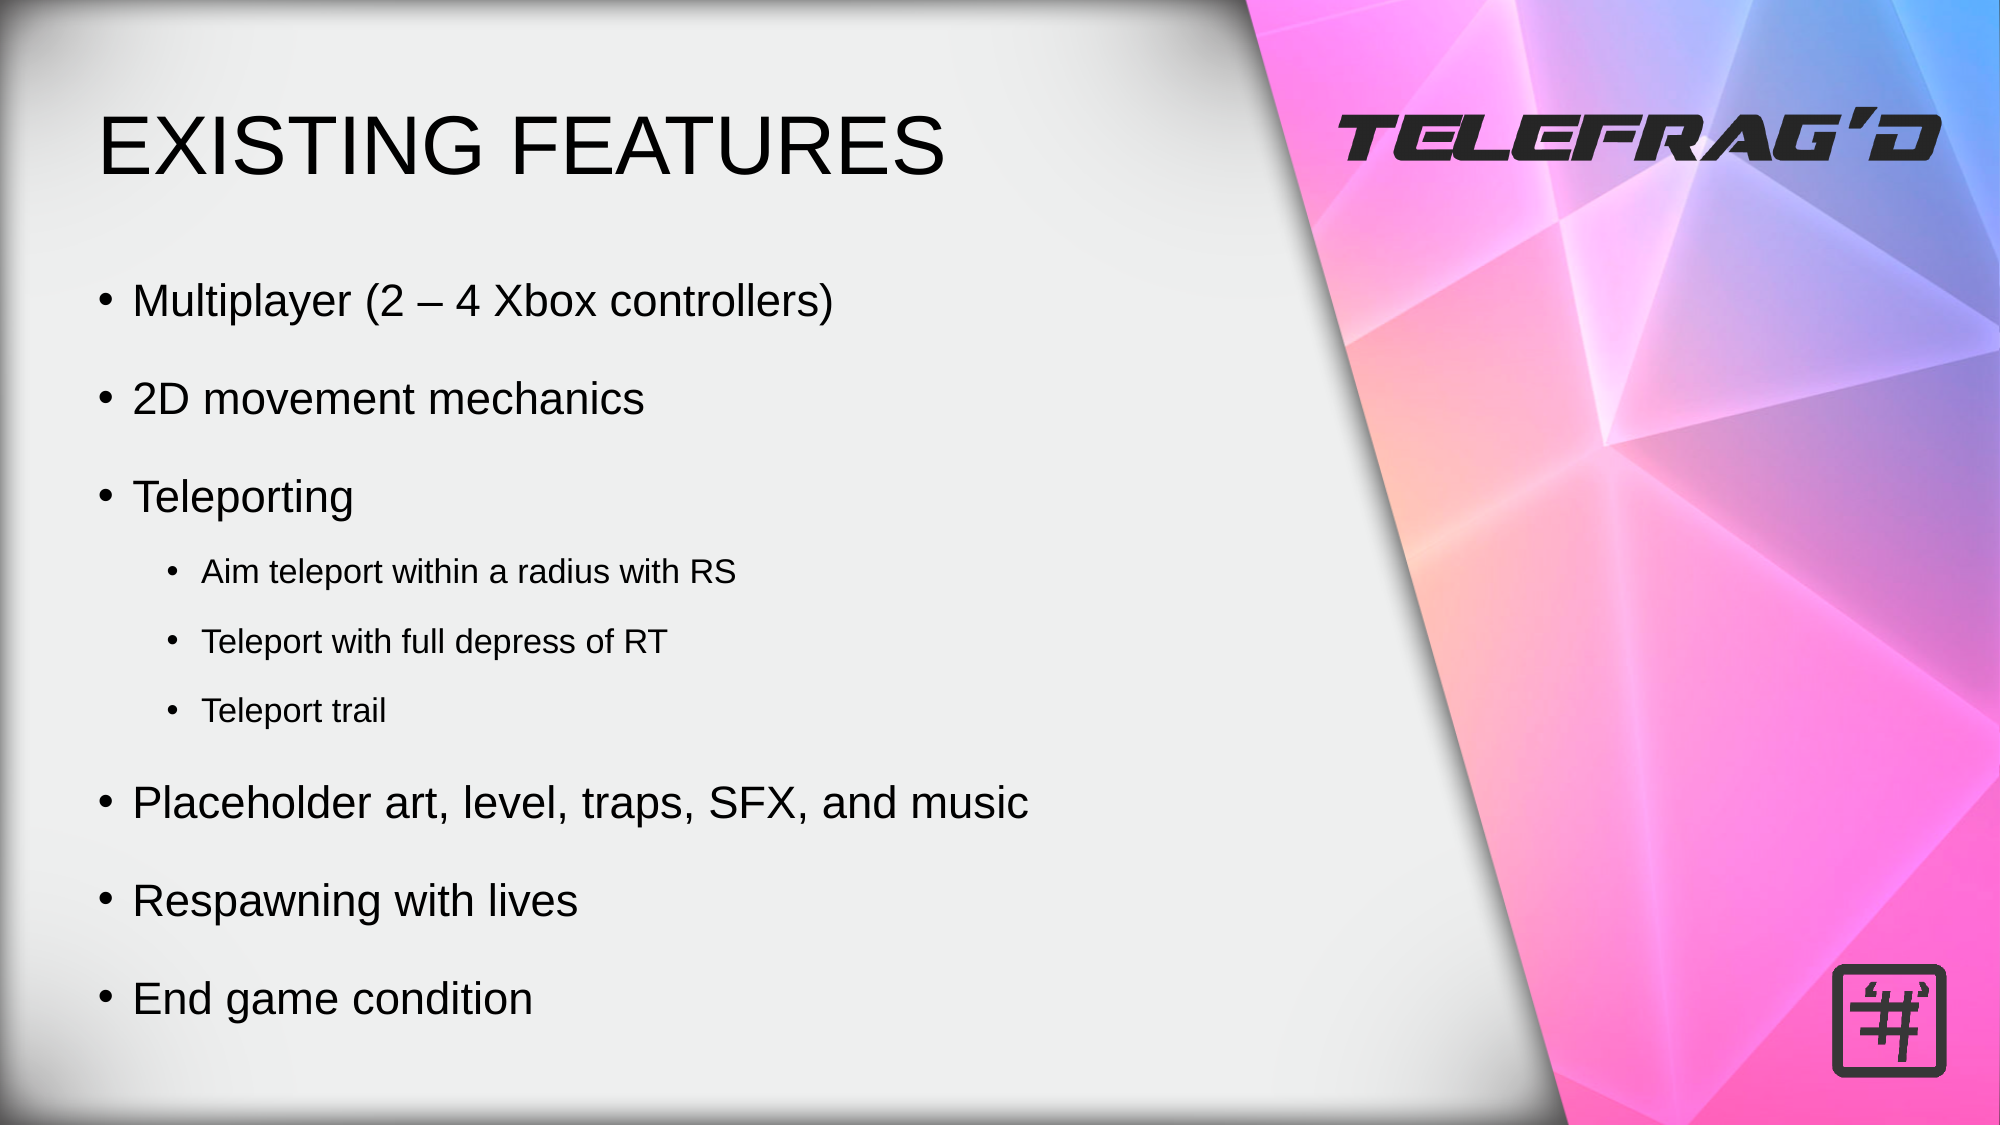

EXISTING FEATURES
Multiplayer (2 – 4 Xbox controllers)
2D movement mechanics
Teleporting
Aim teleport within a radius with RS
Teleport with full depress of RT
Teleport trail
Placeholder art, level, traps, SFX, and music
Respawning with lives
End game condition